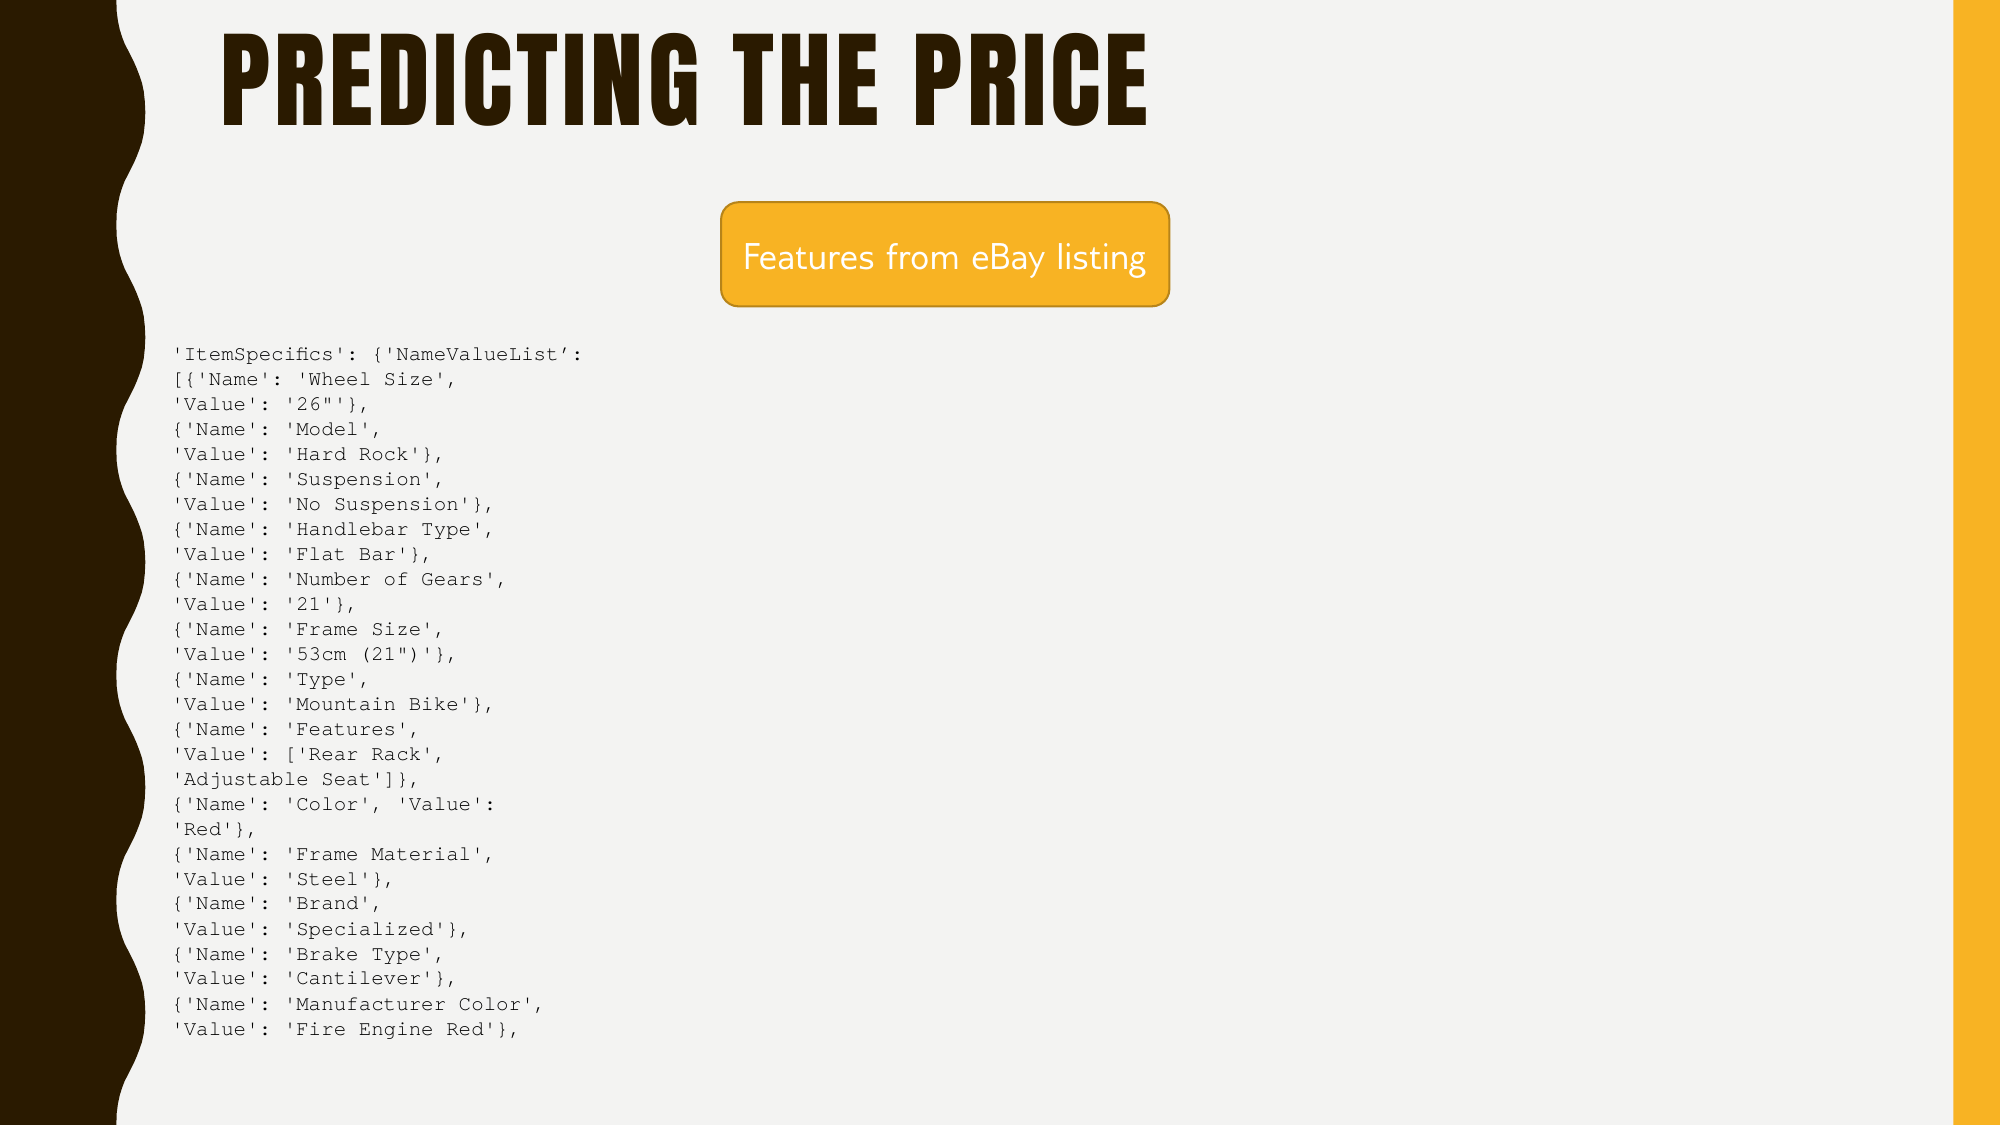

# Predicting the price
Features from eBay listing
'ItemSpecifics': {'NameValueList’:
[{'Name': 'Wheel Size',
'Value': '26"'},
{'Name': 'Model',
'Value': 'Hard Rock'},
{'Name': 'Suspension',
'Value': 'No Suspension'},
{'Name': 'Handlebar Type',
'Value': 'Flat Bar'},
{'Name': 'Number of Gears',
'Value': '21'},
{'Name': 'Frame Size',
'Value': '53cm (21")'},
{'Name': 'Type',
'Value': 'Mountain Bike'},
{'Name': 'Features',
'Value': ['Rear Rack',
'Adjustable Seat']},
{'Name': 'Color', 'Value': 'Red'},
{'Name': 'Frame Material',
'Value': 'Steel'},
{'Name': 'Brand',
'Value': 'Specialized'},
{'Name': 'Brake Type',
'Value': 'Cantilever'},
{'Name': 'Manufacturer Color',
'Value': 'Fire Engine Red'},